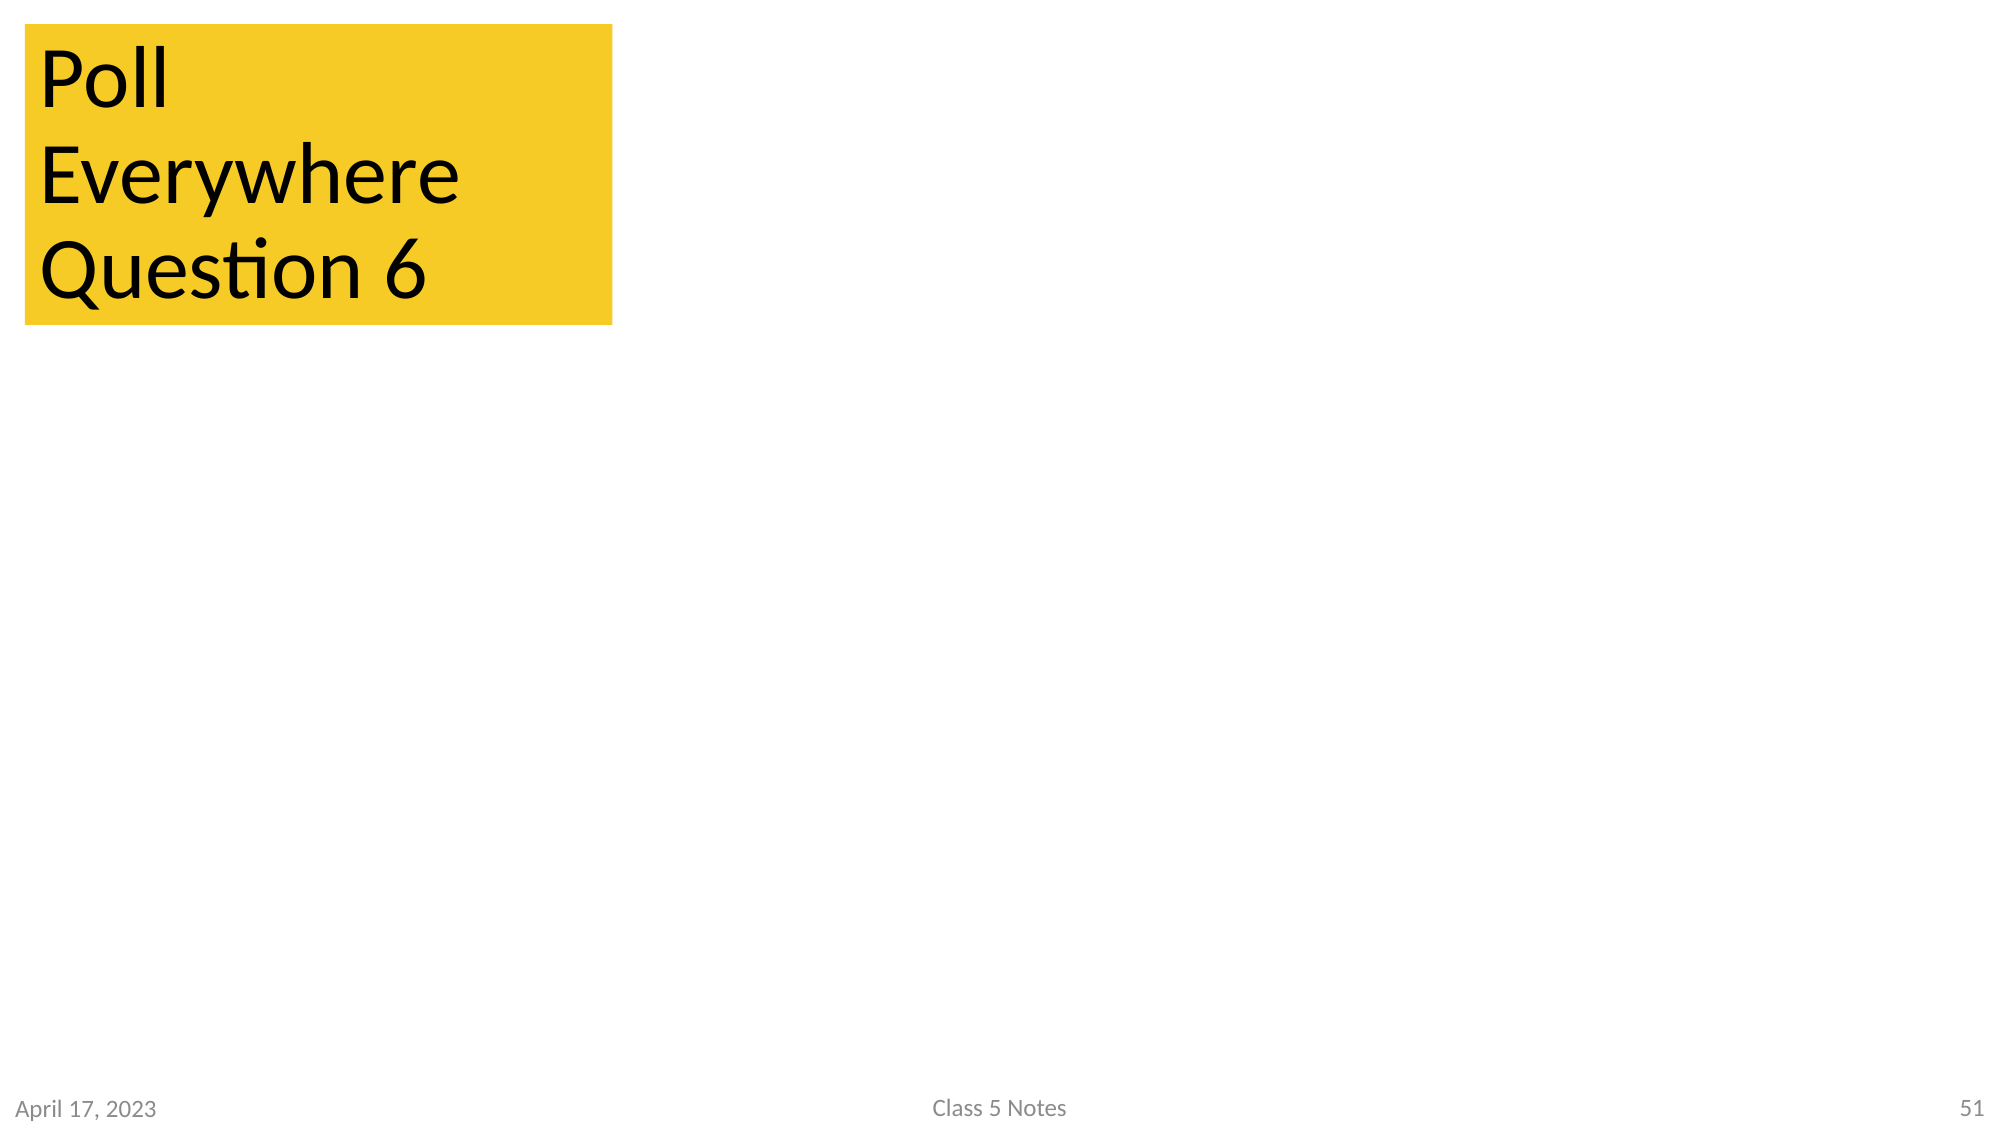

# Poll Everywhere Question 6
Class 5 Notes
51
April 17, 2023